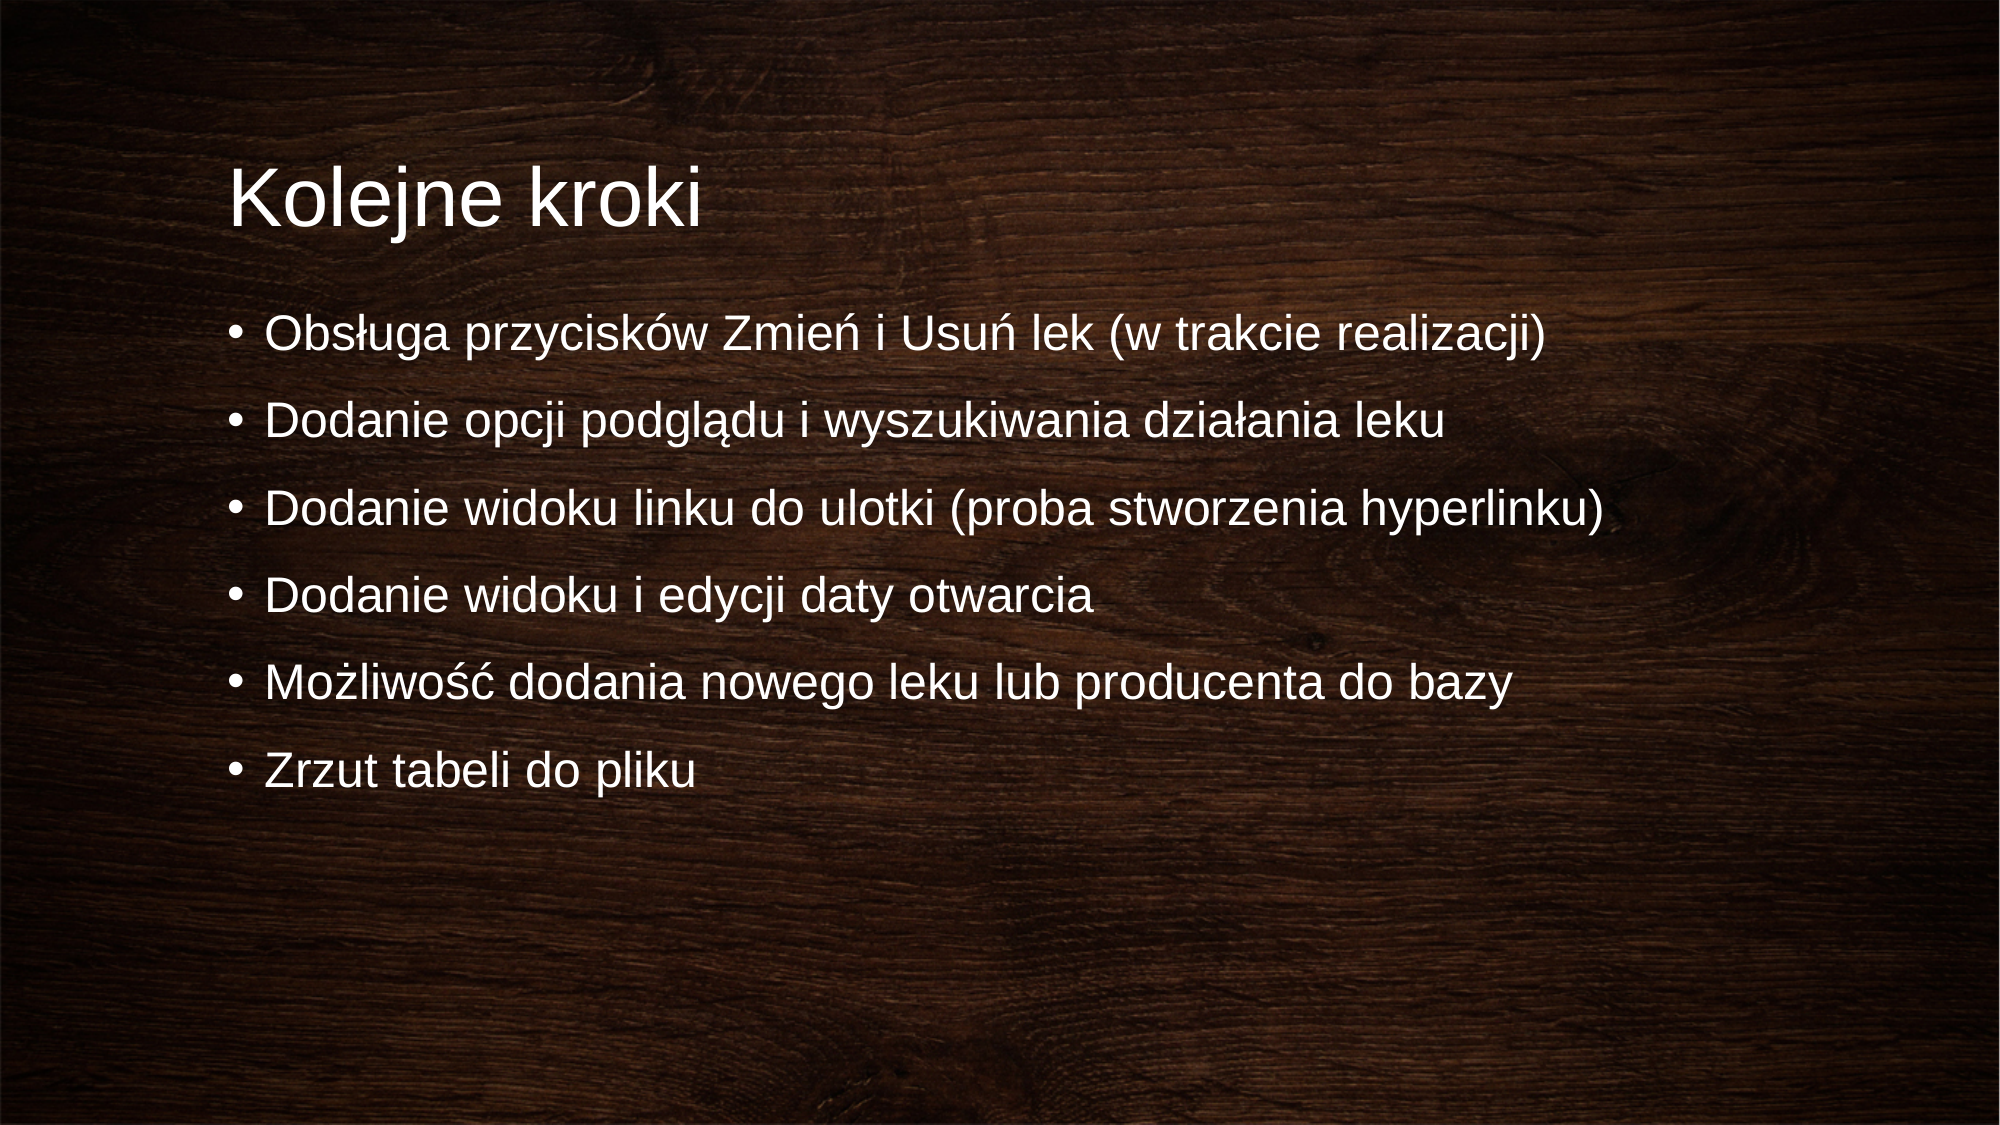

# Kolejne kroki
Obsługa przycisków Zmień i Usuń lek (w trakcie realizacji)
Dodanie opcji podglądu i wyszukiwania działania leku
Dodanie widoku linku do ulotki (proba stworzenia hyperlinku)
Dodanie widoku i edycji daty otwarcia
Możliwość dodania nowego leku lub producenta do bazy
Zrzut tabeli do pliku